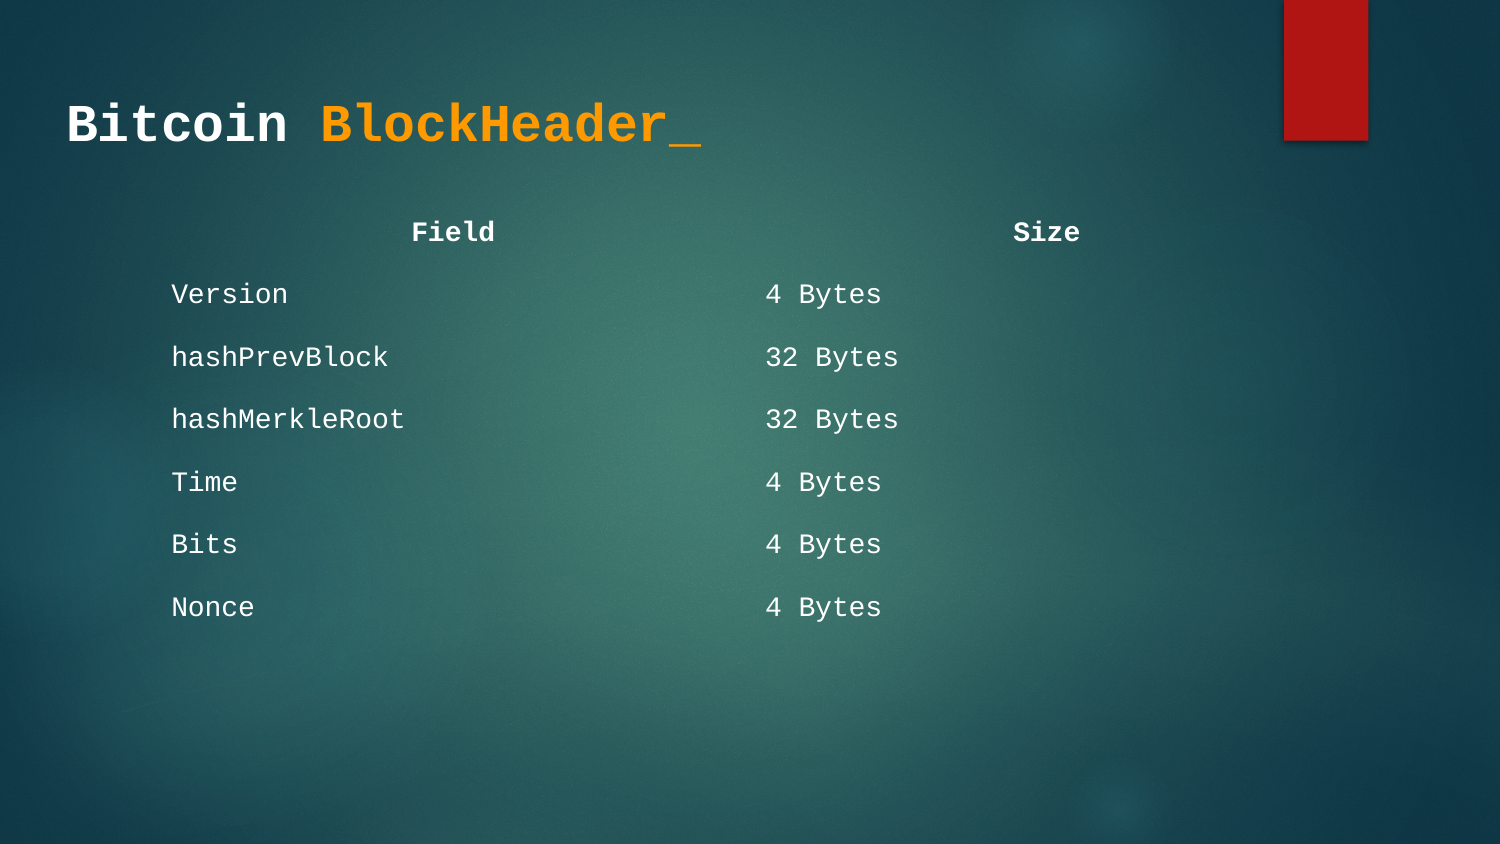

# Bitcoin BlockHeader_
| Field | Size |
| --- | --- |
| Version | 4 Bytes |
| hashPrevBlock | 32 Bytes |
| hashMerkleRoot | 32 Bytes |
| Time | 4 Bytes |
| Bits | 4 Bytes |
| Nonce | 4 Bytes |